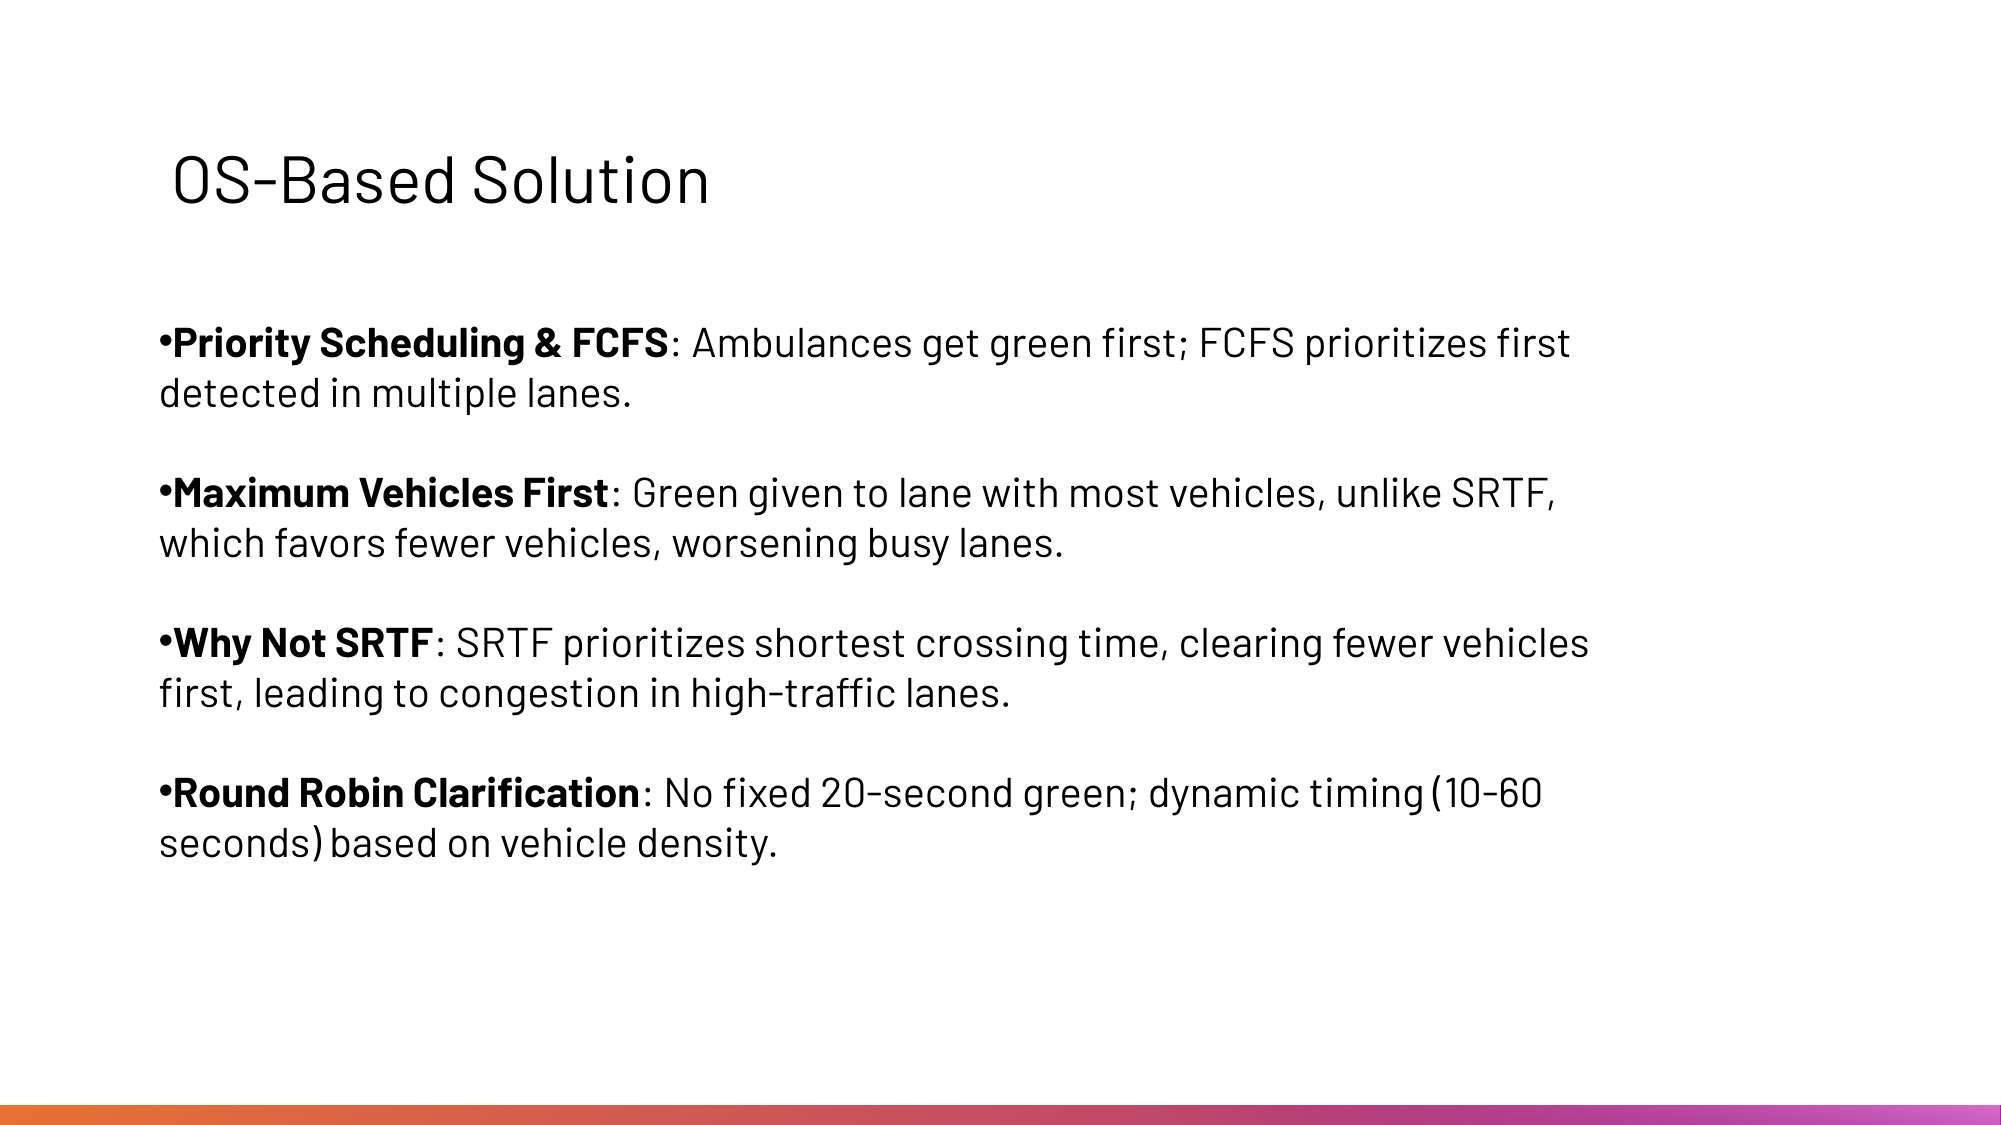

OS-Based Solution
Priority Scheduling & FCFS: Ambulances get green first; FCFS prioritizes first detected in multiple lanes.

Maximum Vehicles First: Green given to lane with most vehicles, unlike SRTF, which favors fewer vehicles, worsening busy lanes.

Why Not SRTF: SRTF prioritizes shortest crossing time, clearing fewer vehicles first, leading to congestion in high-traffic lanes.

Round Robin Clarification: No fixed 20-second green; dynamic timing (10-60 seconds) based on vehicle density.